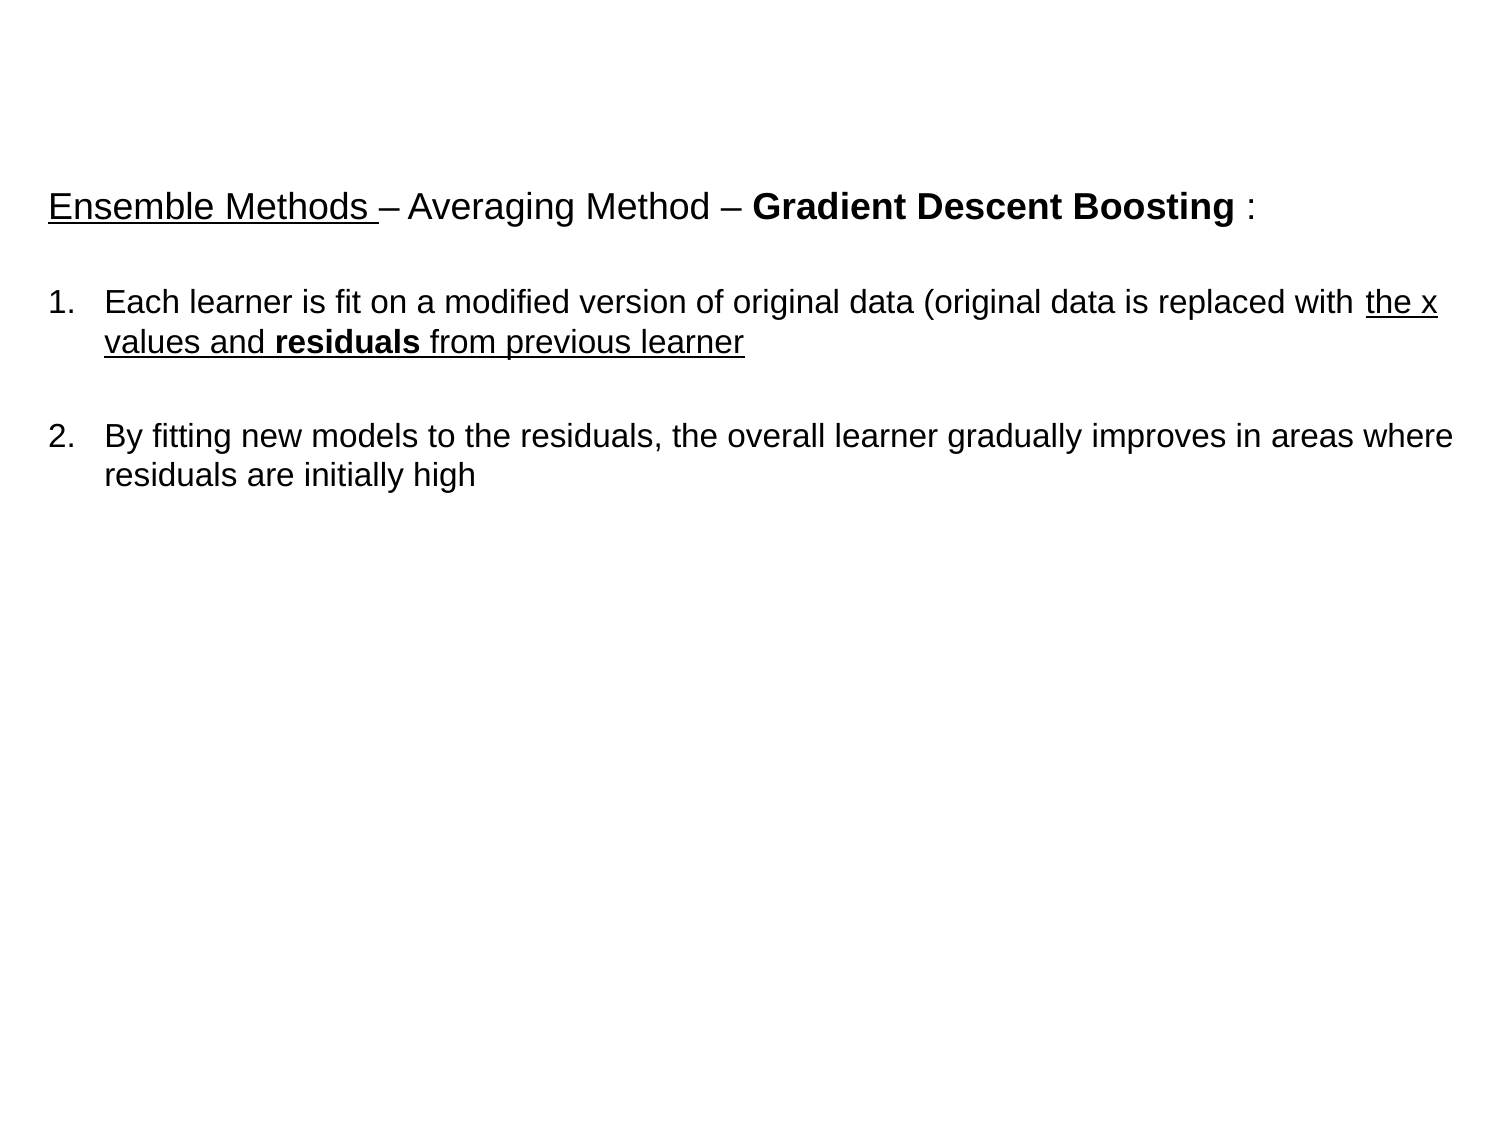

Ensemble Methods – Averaging Method – Gradient Descent Boosting :

Each learner is fit on a modified version of original data (original data is replaced with the x values and residuals from previous learner

By fitting new models to the residuals, the overall learner gradually improves in areas where residuals are initially high